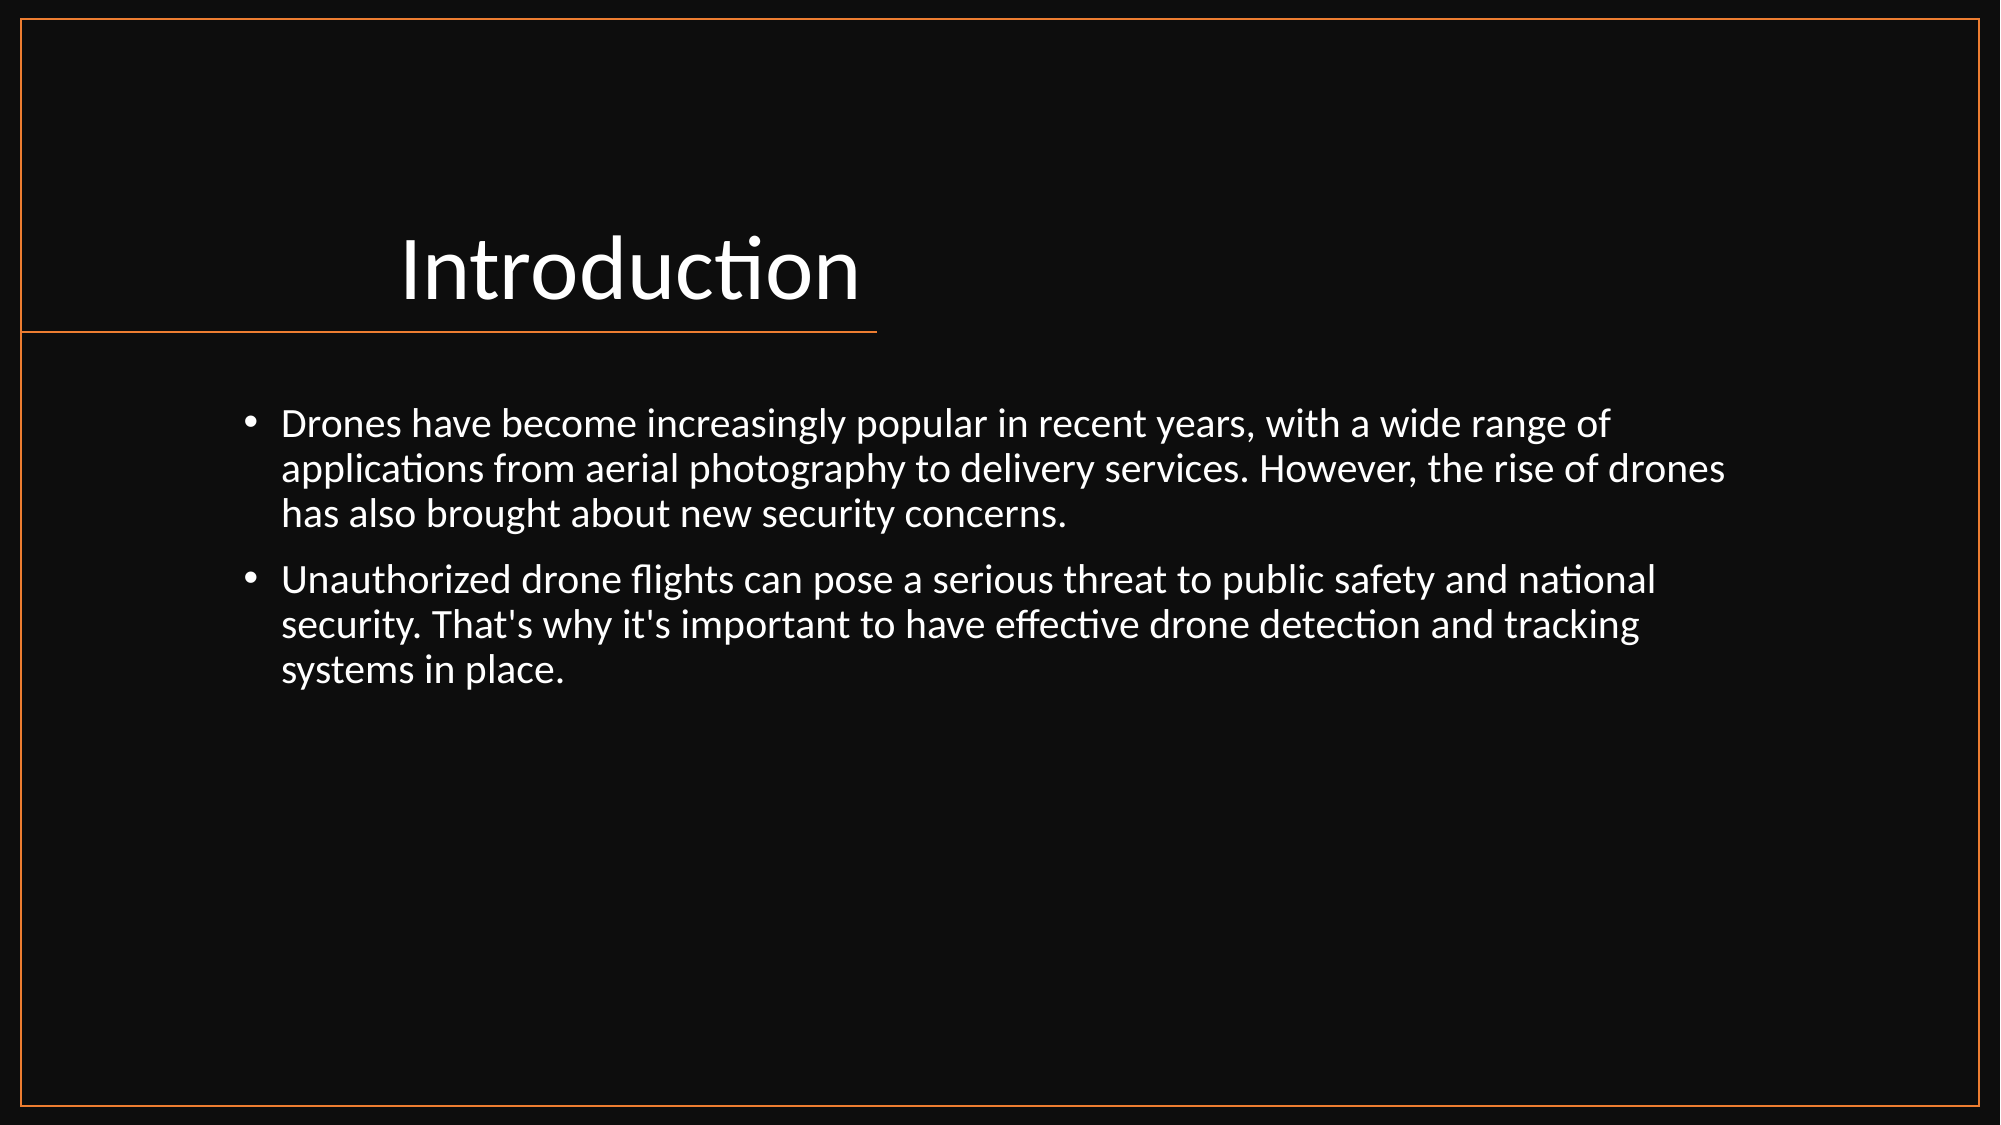

# Introduction
Drones have become increasingly popular in recent years, with a wide range of applications from aerial photography to delivery services. However, the rise of drones has also brought about new security concerns.
Unauthorized drone flights can pose a serious threat to public safety and national security. That's why it's important to have effective drone detection and tracking systems in place.